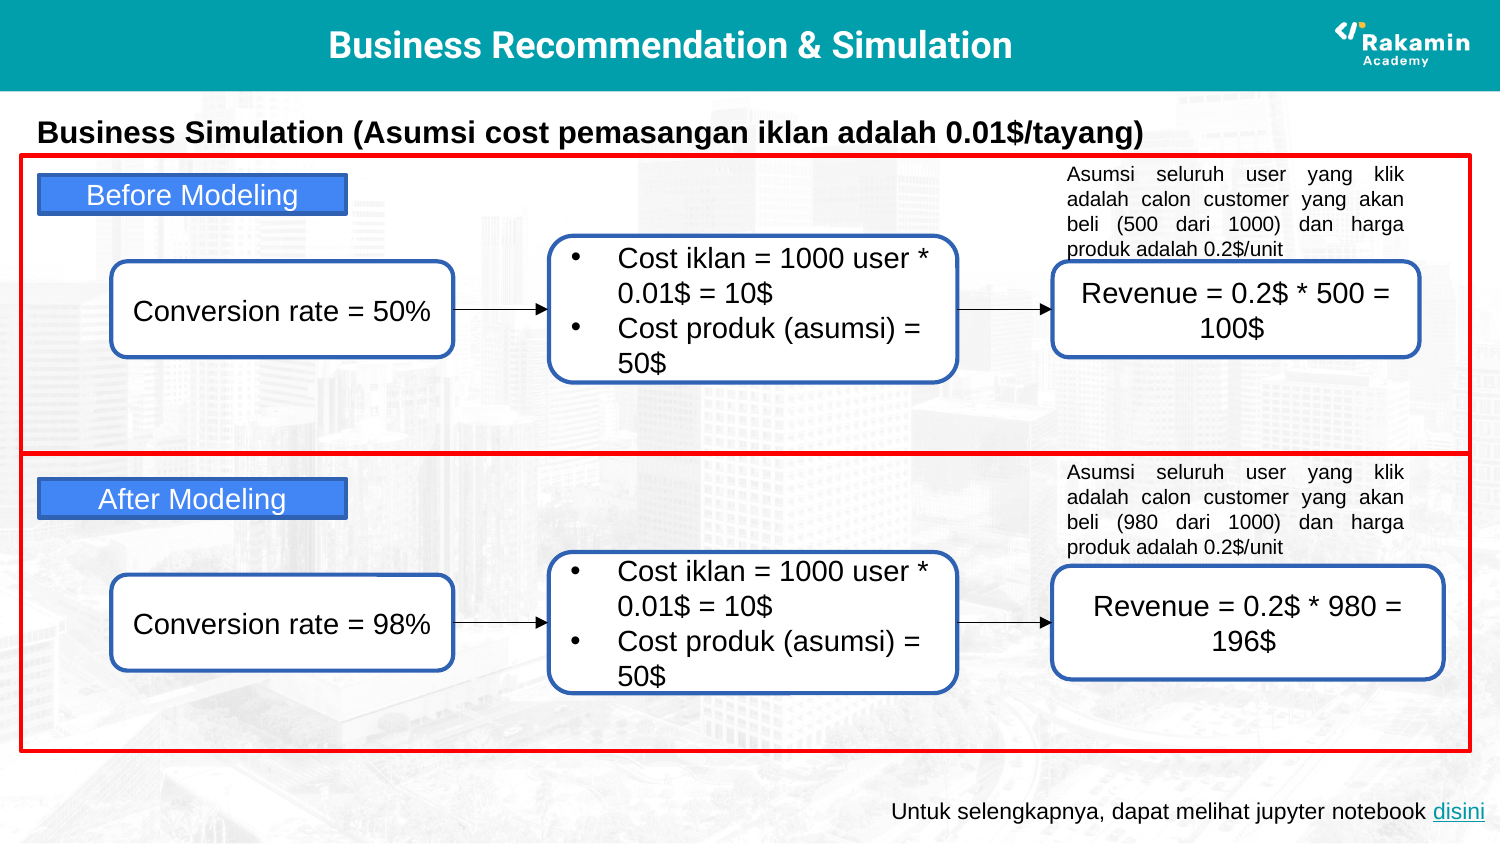

# Business Recommendation & Simulation
Business Simulation (Asumsi cost pemasangan iklan adalah 0.01$/tayang)
Asumsi seluruh user yang klik adalah calon customer yang akan beli (500 dari 1000) dan harga produk adalah 0.2$/unit

Before Modeling
Cost iklan = 1000 user * 0.01$ = 10$
Cost produk (asumsi) = 50$
Revenue = 0.2$ * 500 = 100$
Conversion rate = 50%
Asumsi seluruh user yang klik adalah calon customer yang akan beli (980 dari 1000) dan harga produk adalah 0.2$/unit

After Modeling
Cost iklan = 1000 user * 0.01$ = 10$
Cost produk (asumsi) = 50$
Revenue = 0.2$ * 980 = 196$
Conversion rate = 98%
Untuk selengkapnya, dapat melihat jupyter notebook disini